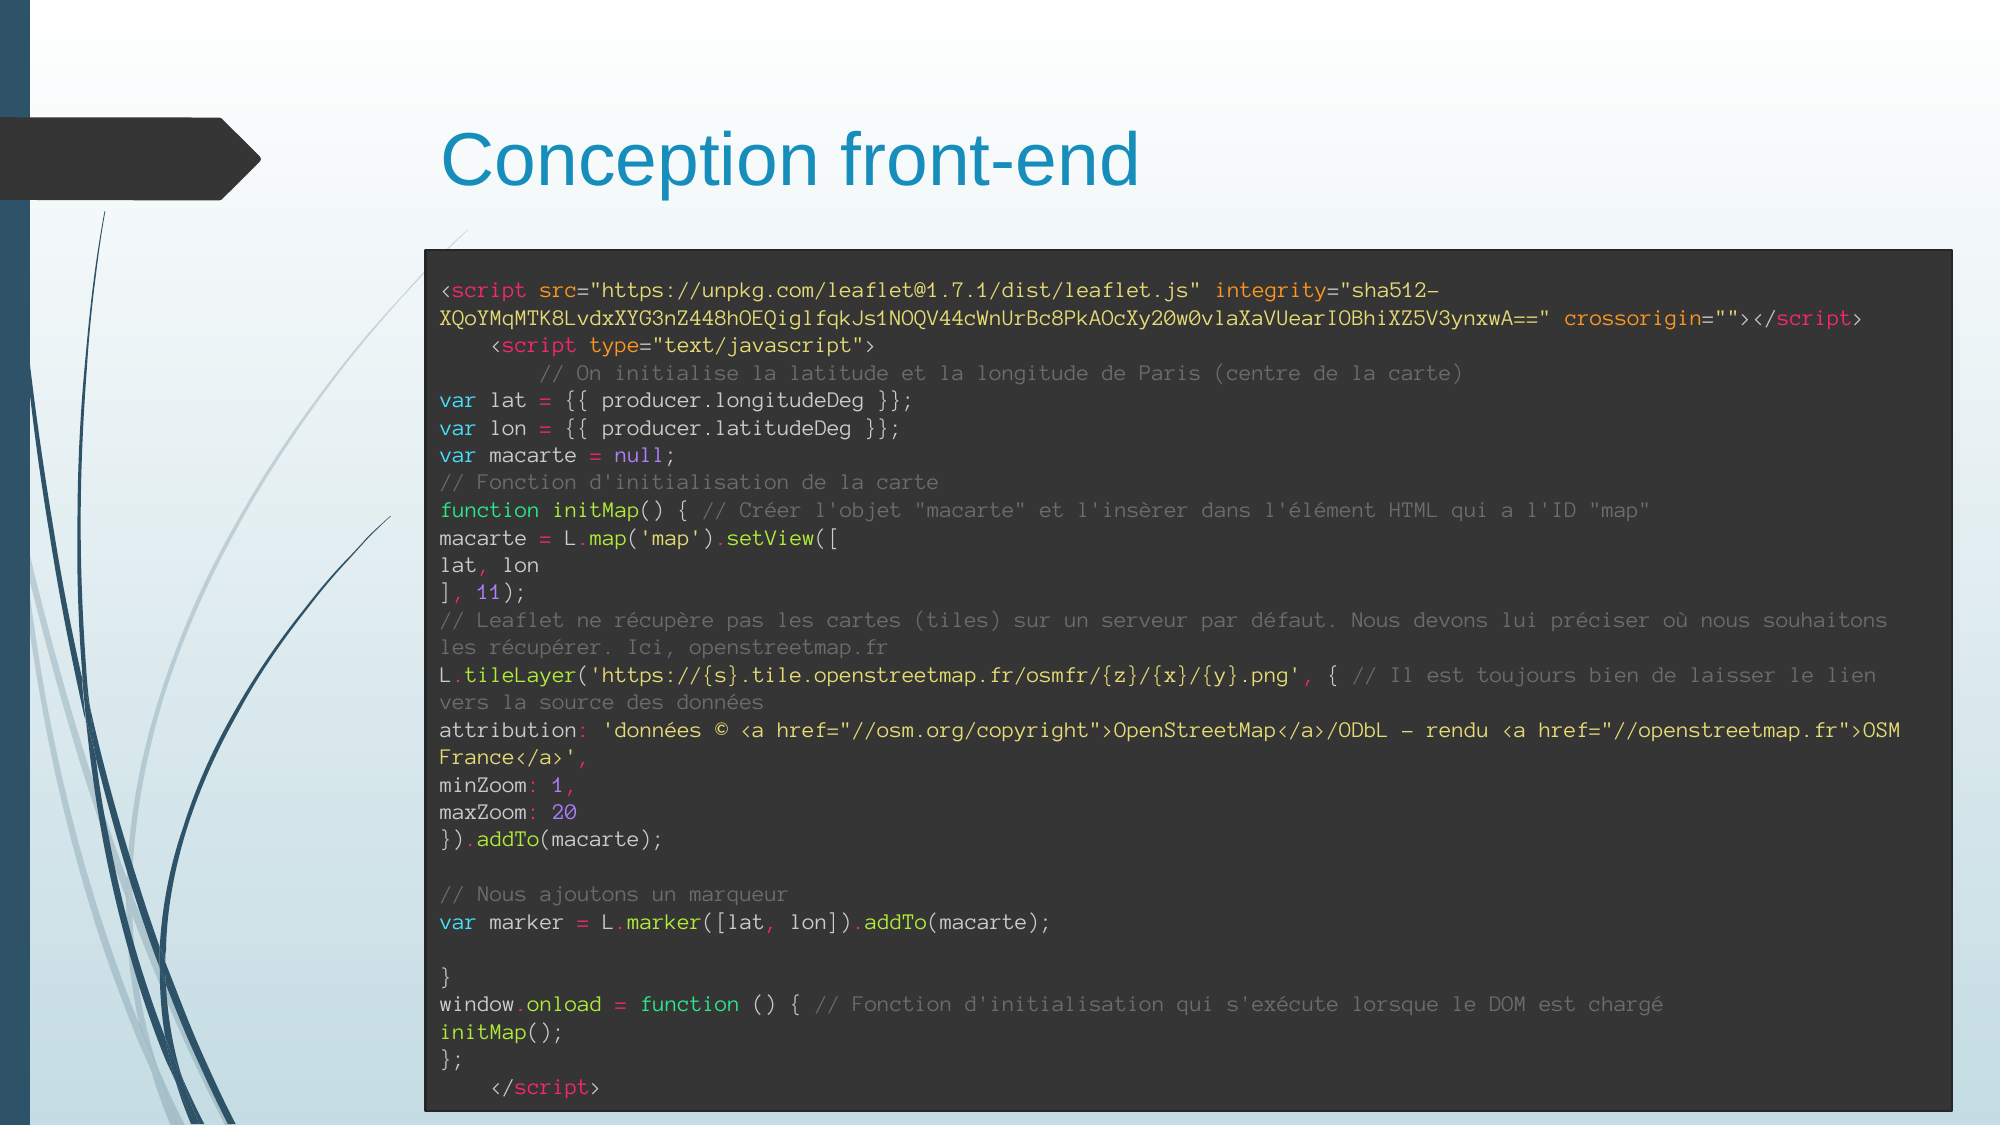

# Conception front-end

<script src="https://unpkg.com/leaflet@1.7.1/dist/leaflet.js" integrity="sha512-XQoYMqMTK8LvdxXYG3nZ448hOEQiglfqkJs1NOQV44cWnUrBc8PkAOcXy20w0vlaXaVUearIOBhiXZ5V3ynxwA==" crossorigin=""></script>
    <script type="text/javascript">
        // On initialise la latitude et la longitude de Paris (centre de la carte)
var lat = {{ producer.longitudeDeg }};
var lon = {{ producer.latitudeDeg }};
var macarte = null;
// Fonction d'initialisation de la carte
function initMap() { // Créer l'objet "macarte" et l'insèrer dans l'élément HTML qui a l'ID "map"
macarte = L.map('map').setView([
lat, lon
], 11);
// Leaflet ne récupère pas les cartes (tiles) sur un serveur par défaut. Nous devons lui préciser où nous souhaitons les récupérer. Ici, openstreetmap.fr
L.tileLayer('https://{s}.tile.openstreetmap.fr/osmfr/{z}/{x}/{y}.png', { // Il est toujours bien de laisser le lien vers la source des données
attribution: 'données © <a href="//osm.org/copyright">OpenStreetMap</a>/ODbL - rendu <a href="//openstreetmap.fr">OSM France</a>',
minZoom: 1,
maxZoom: 20
}).addTo(macarte);
// Nous ajoutons un marqueur
var marker = L.marker([lat, lon]).addTo(macarte);
}
window.onload = function () { // Fonction d'initialisation qui s'exécute lorsque le DOM est chargé
initMap();
};
    </script>